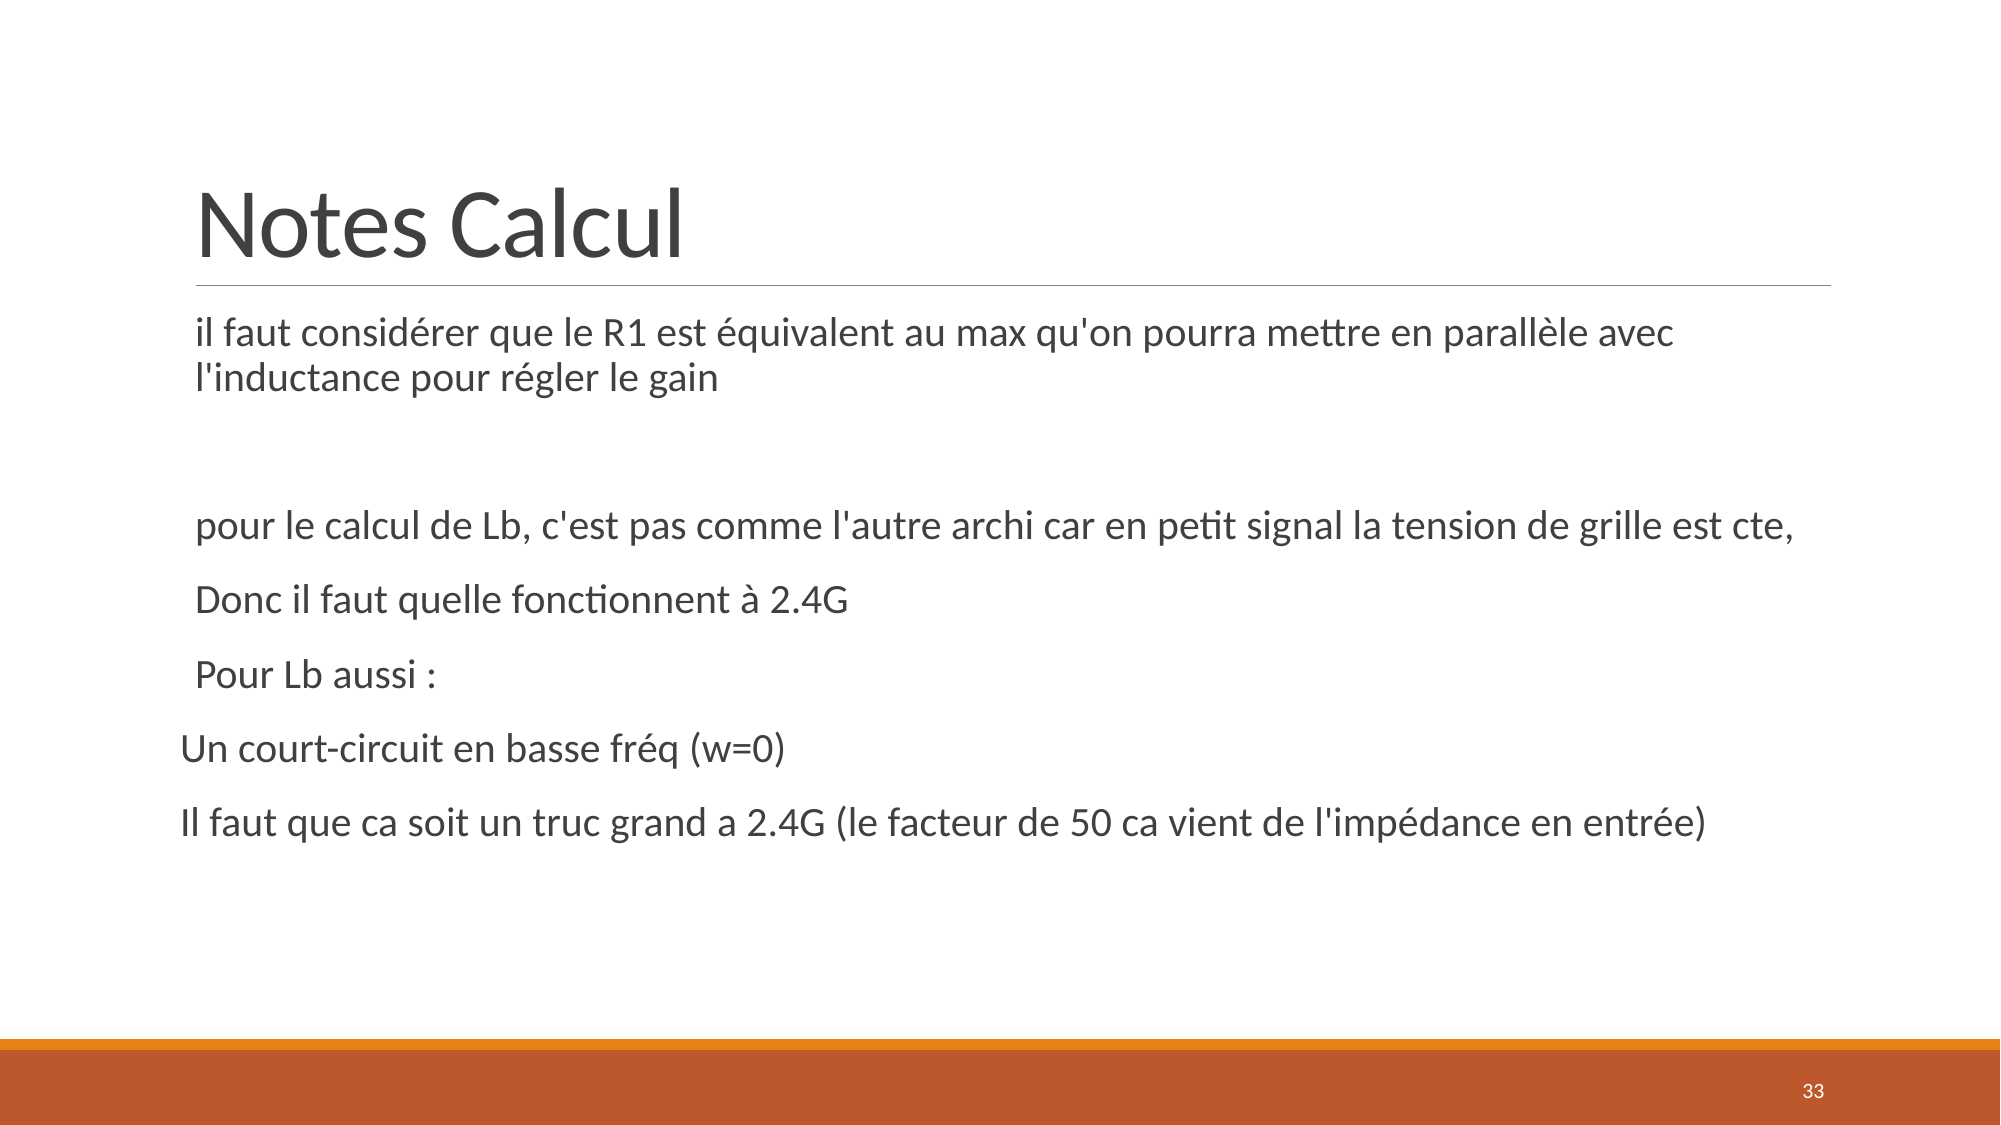

# Notes Calcul
il faut considérer que le R1 est équivalent au max qu'on pourra mettre en parallèle avec l'inductance pour régler le gain

pour le calcul de Lb, c'est pas comme l'autre archi car en petit signal la tension de grille est cte,
Donc il faut quelle fonctionnent à 2.4G
Pour Lb aussi :
Un court-circuit en basse fréq (w=0)
Il faut que ca soit un truc grand a 2.4G (le facteur de 50 ca vient de l'impédance en entrée)
33